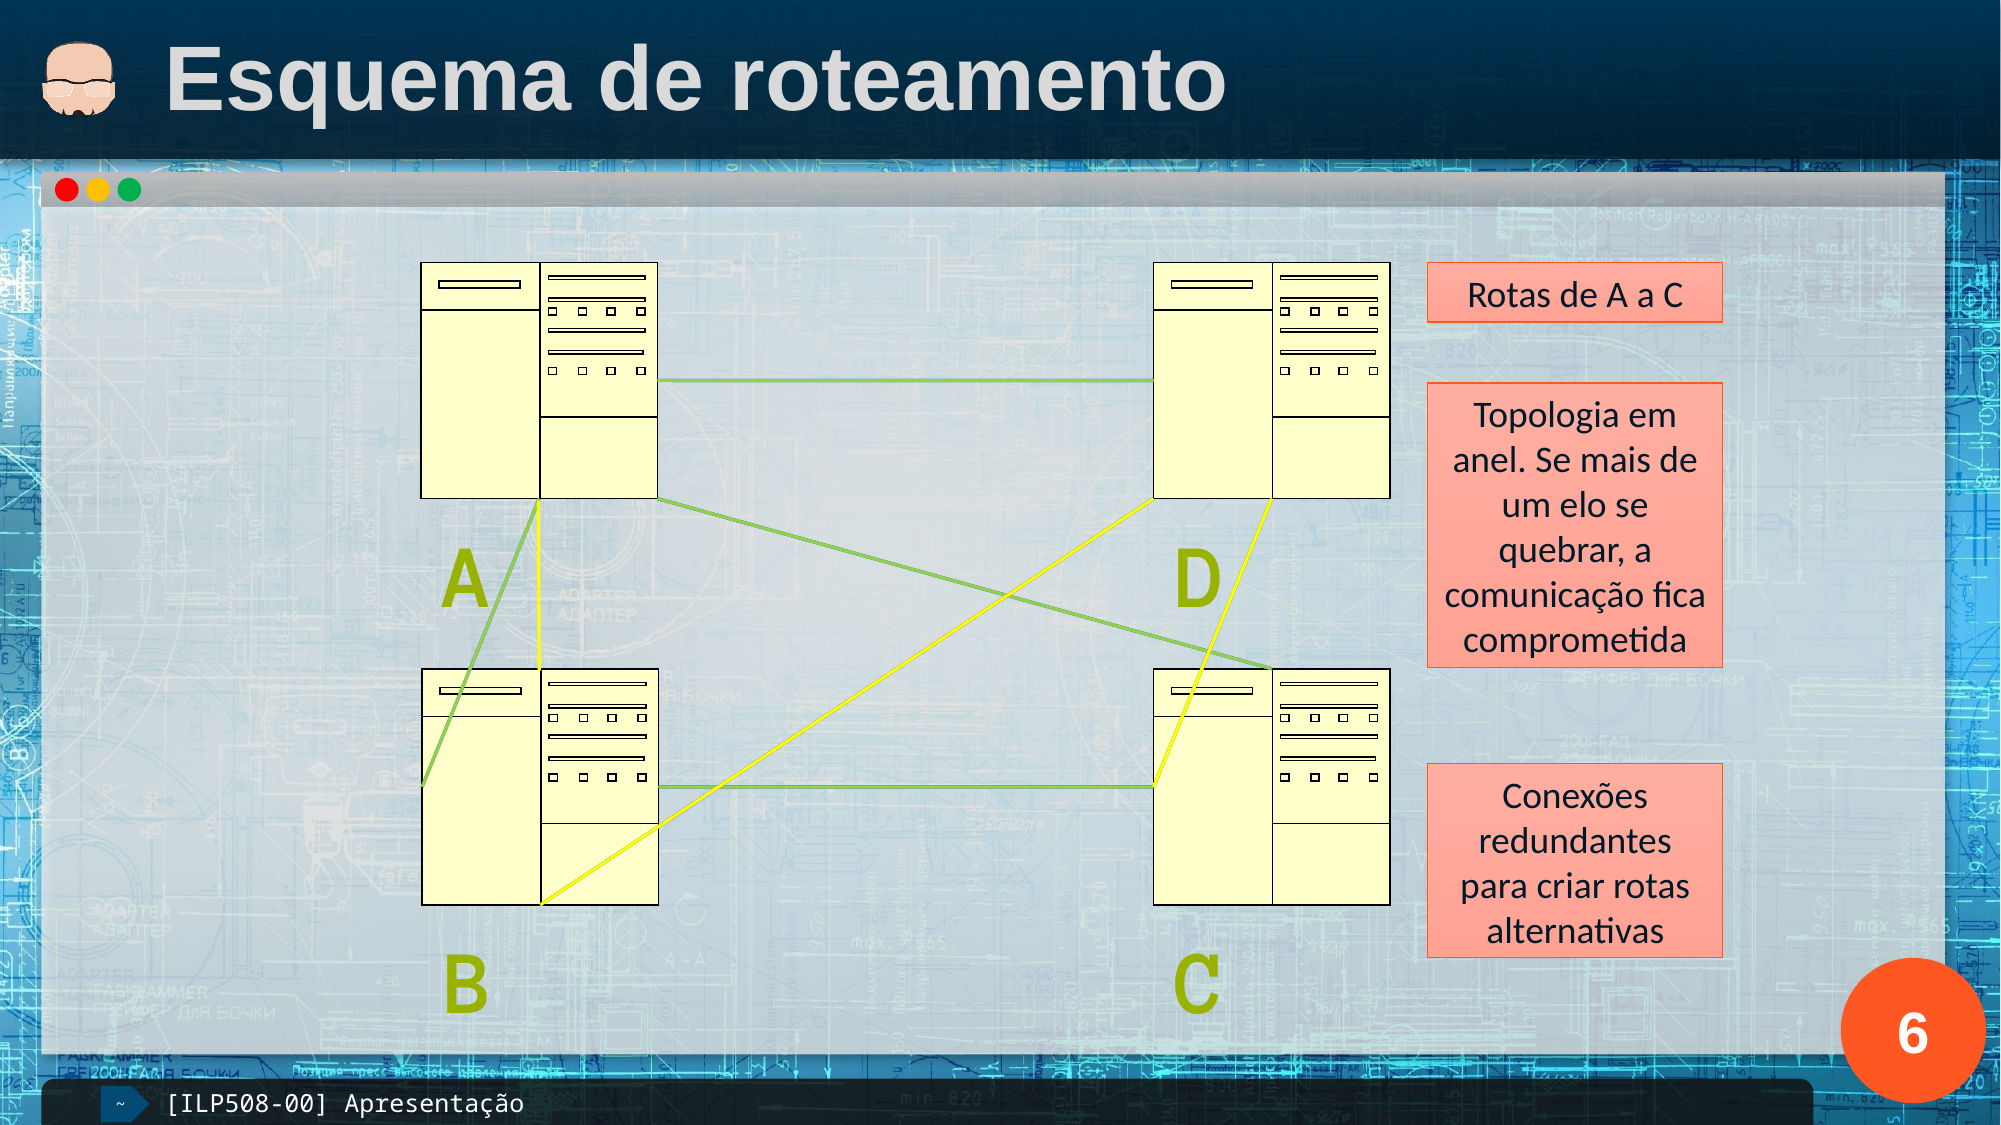

# Esquema de roteamento
A
D
Rotas de A a C
Topologia em anel. Se mais de um elo se quebrar, a comunicação fica comprometida
B
C
Conexões redundantes para criar rotas alternativas
6
[ILP508-00] Apresentação